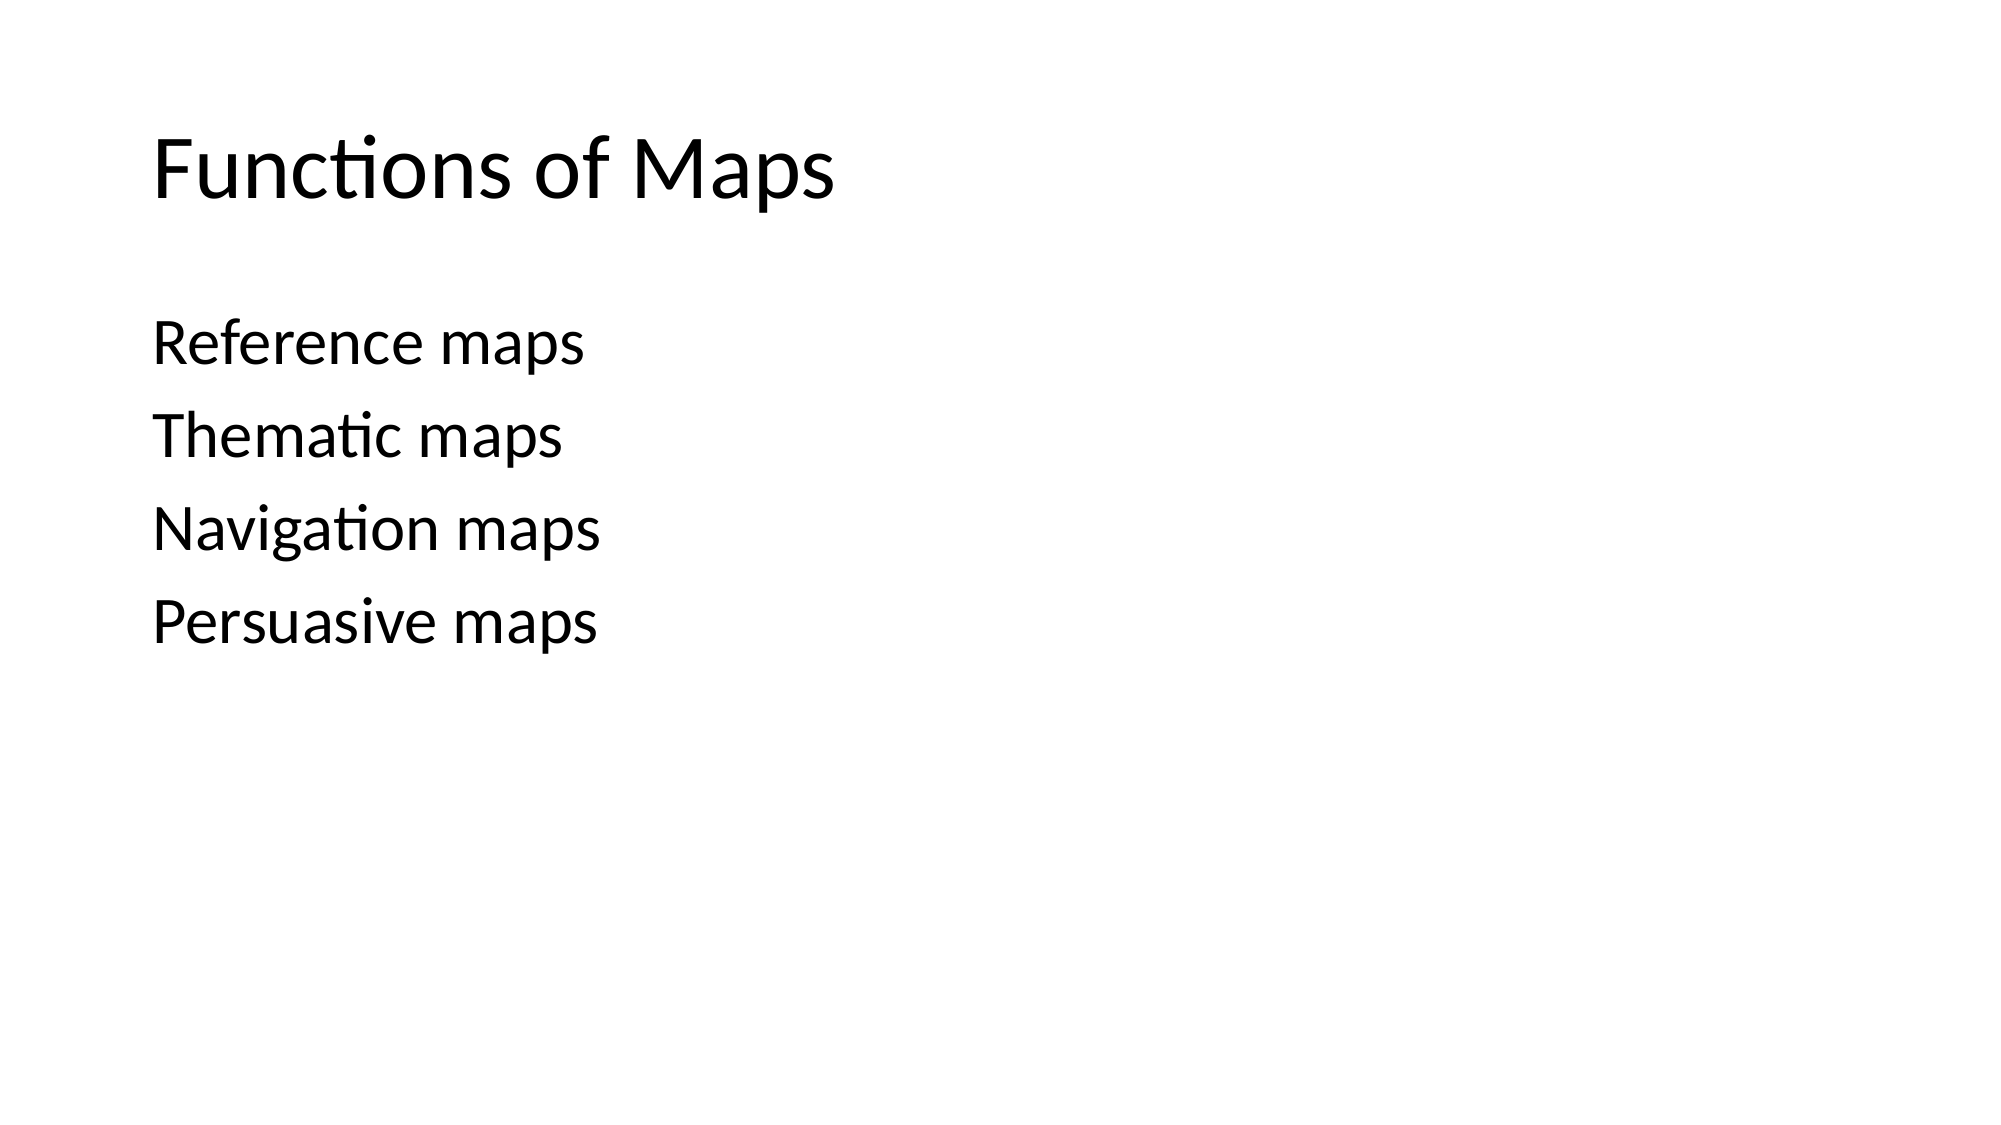

# Functions of Maps
Reference maps
Thematic maps
Navigation maps
Persuasive maps